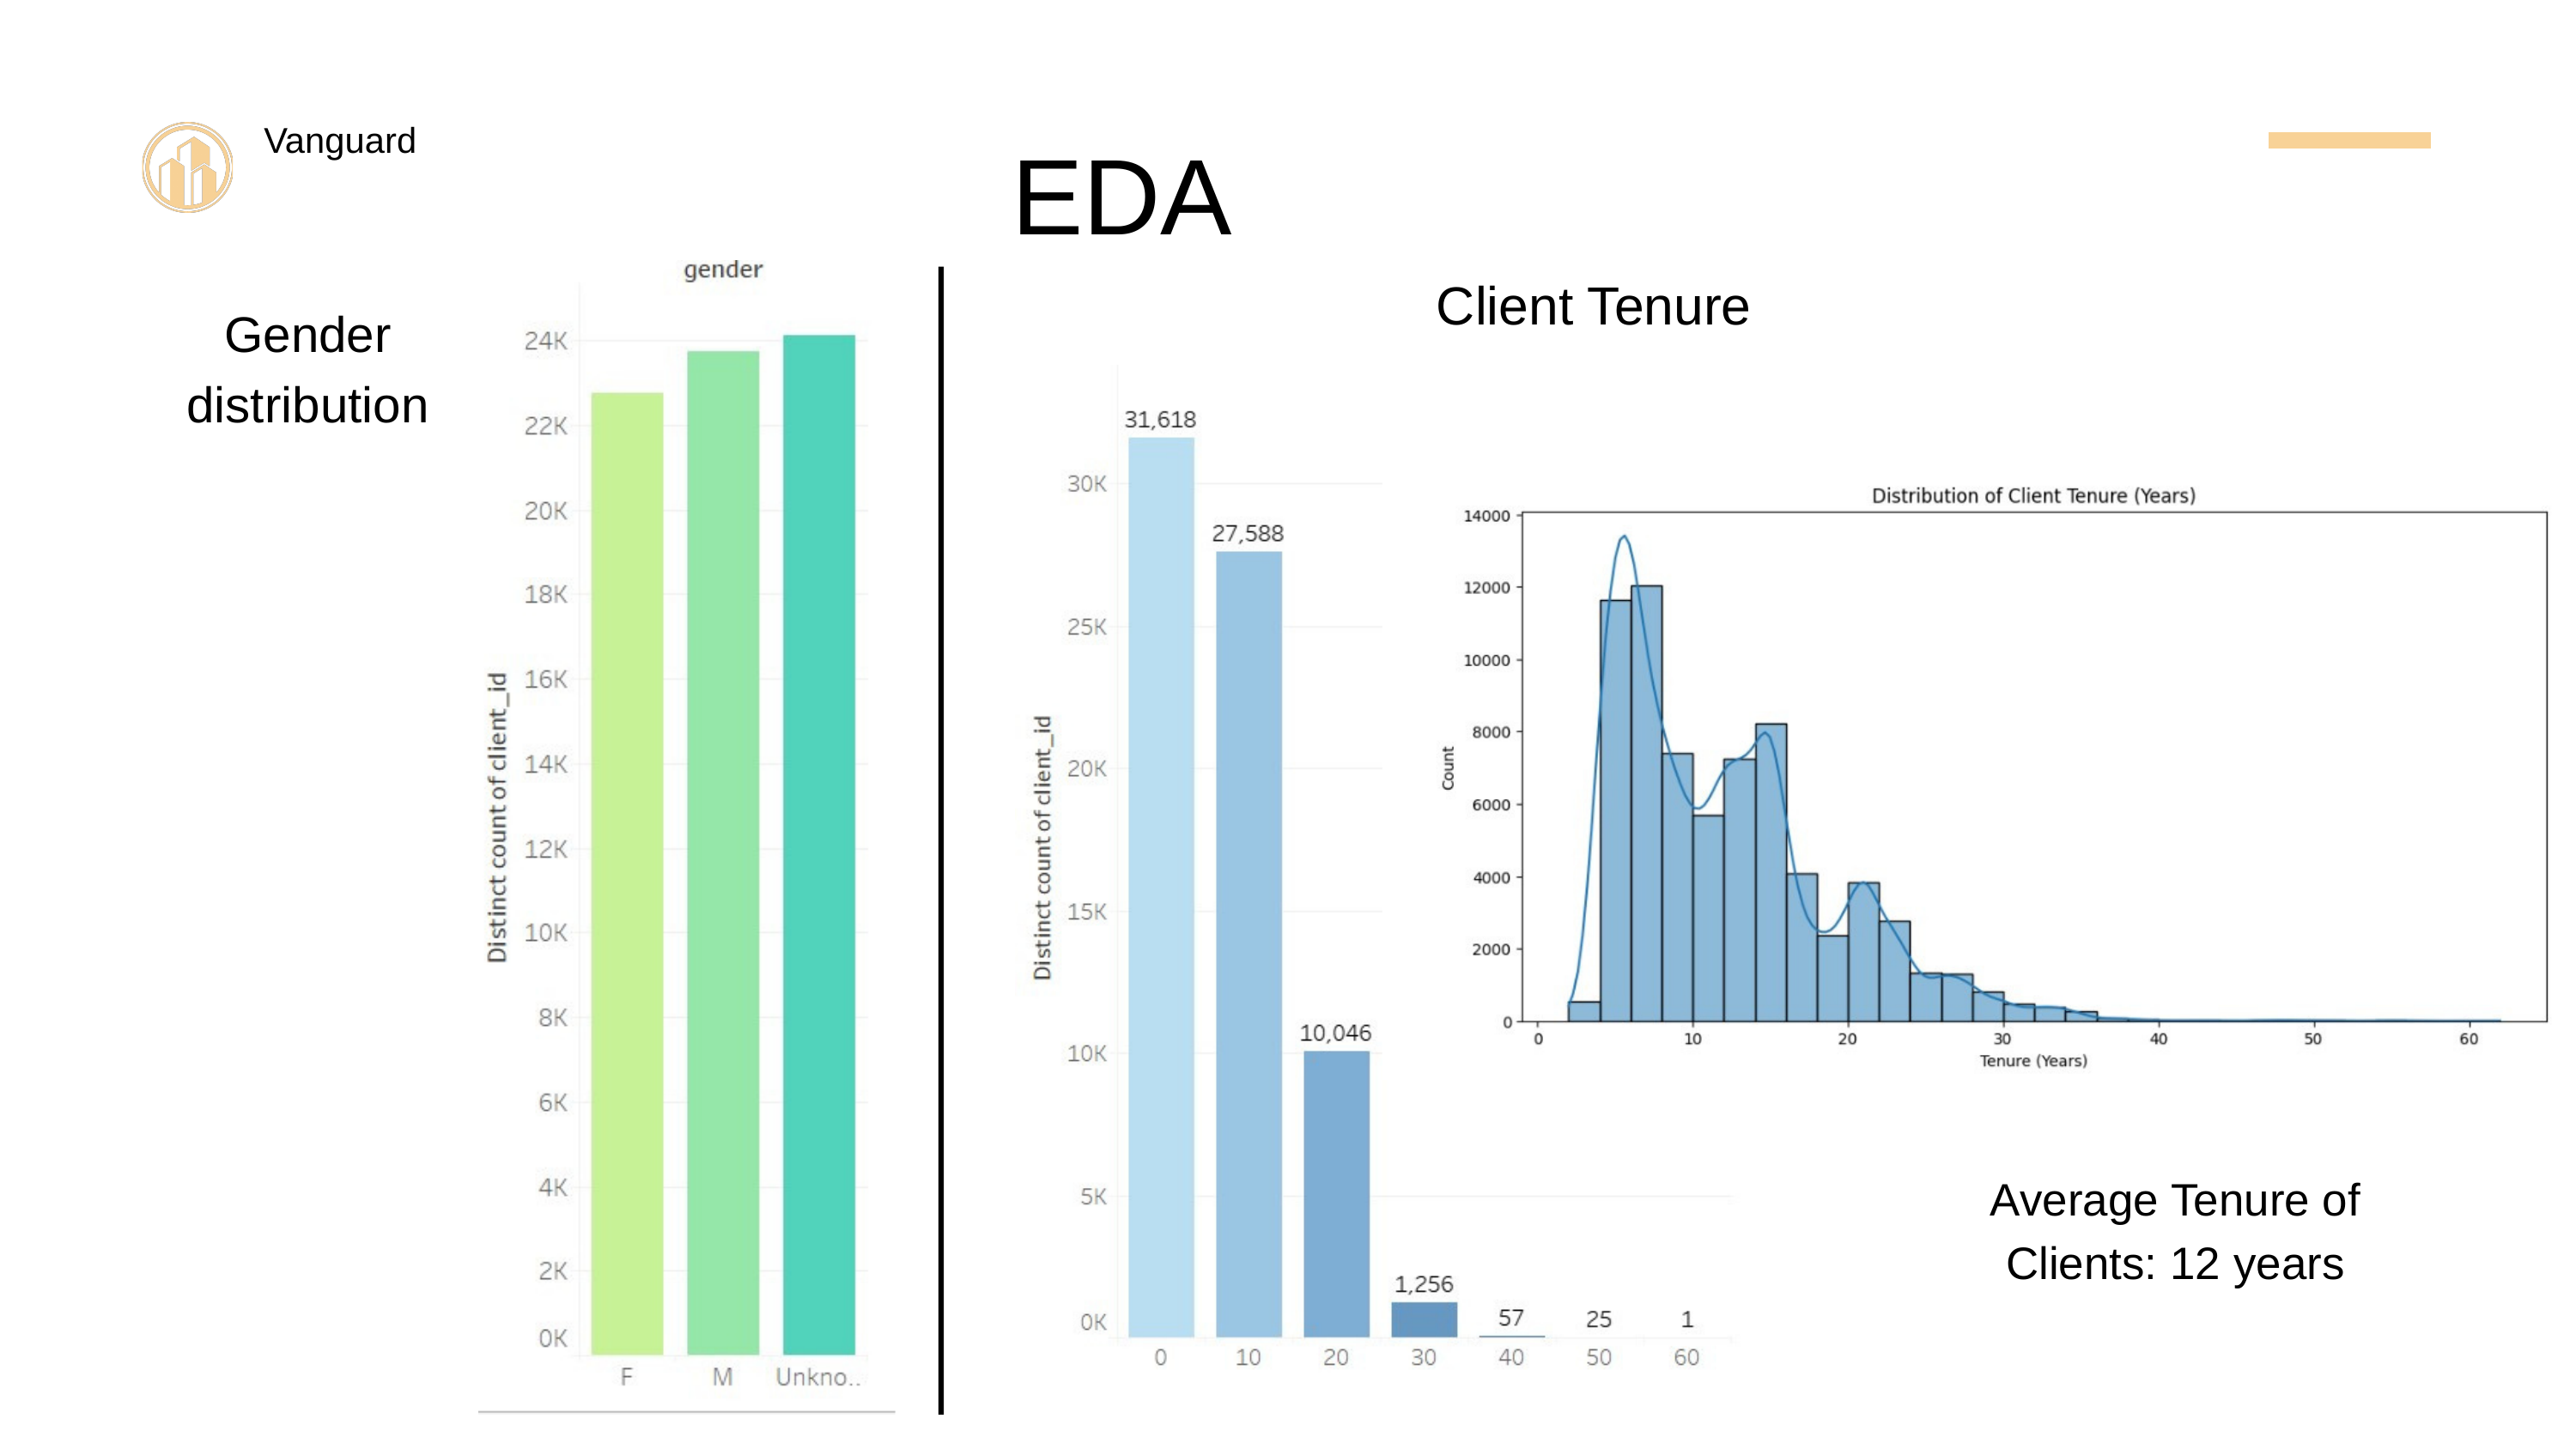

Vanguard

EDA

Client Tenure

Gender distribution

Average Tenure of Clients: 12 years

05 - 10